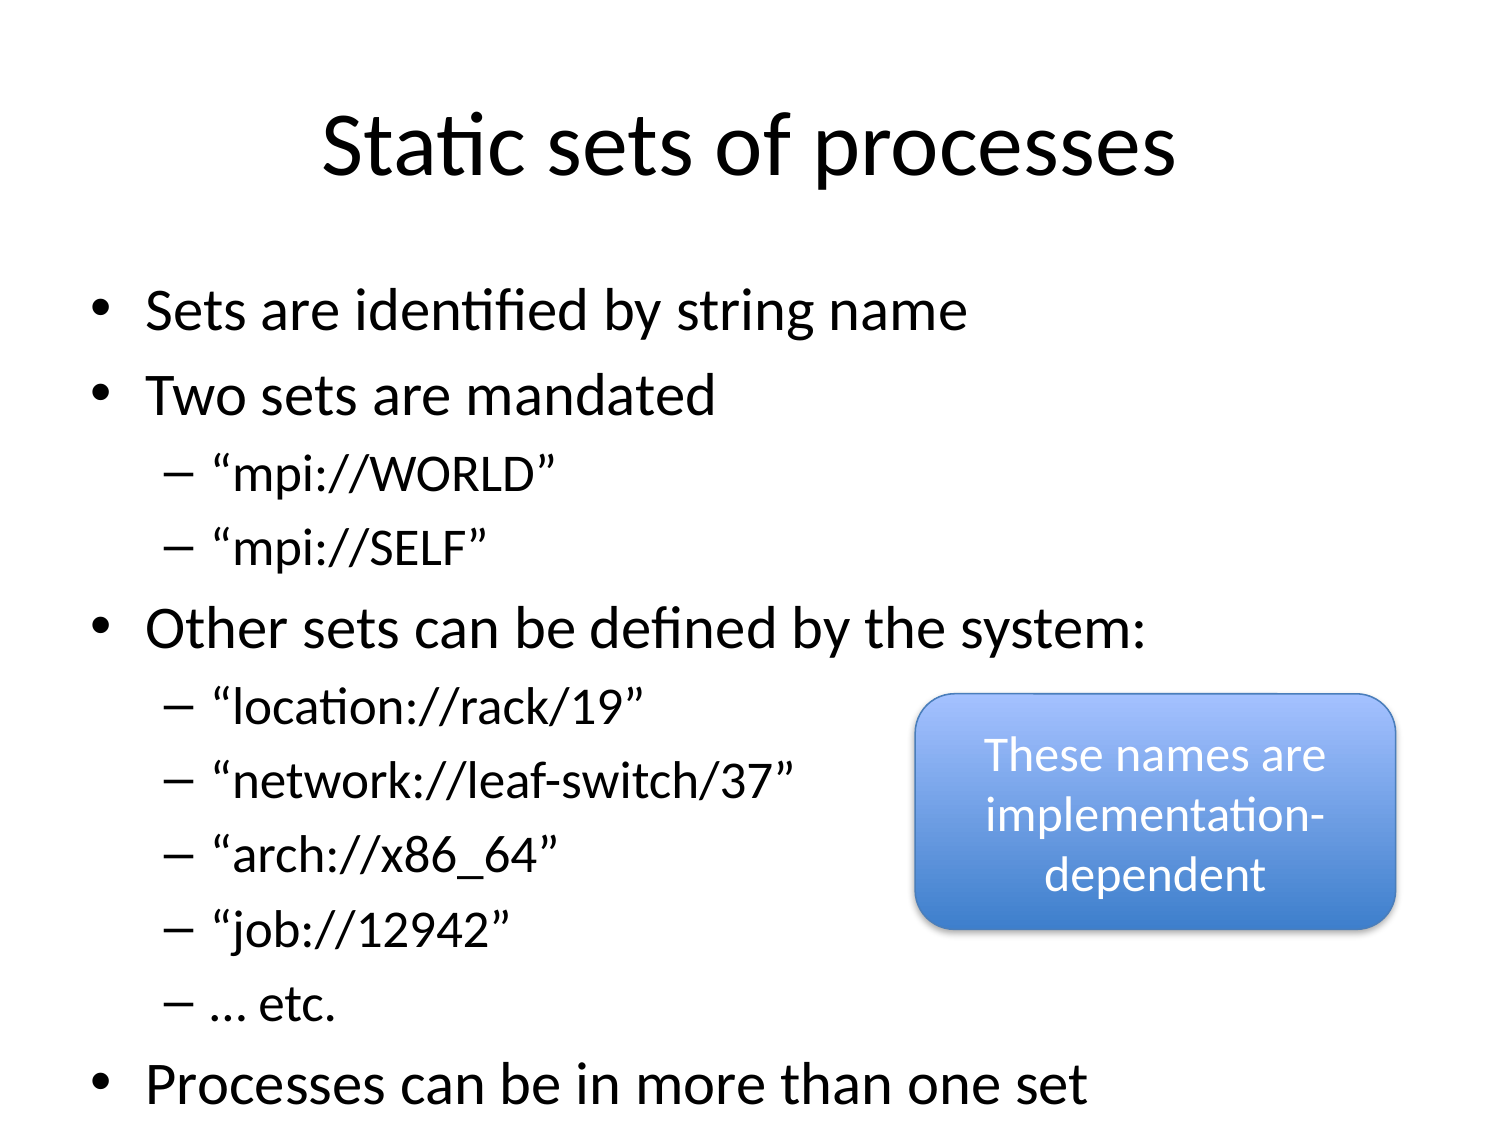

# Static sets of processes
Sets are identified by string name
Two sets are mandated
“mpi://WORLD”
“mpi://SELF”
Other sets can be defined by the system:
“location://rack/19”
“network://leaf-switch/37”
“arch://x86_64”
“job://12942”
… etc.
Processes can be in more than one set
These names are implementation-dependent